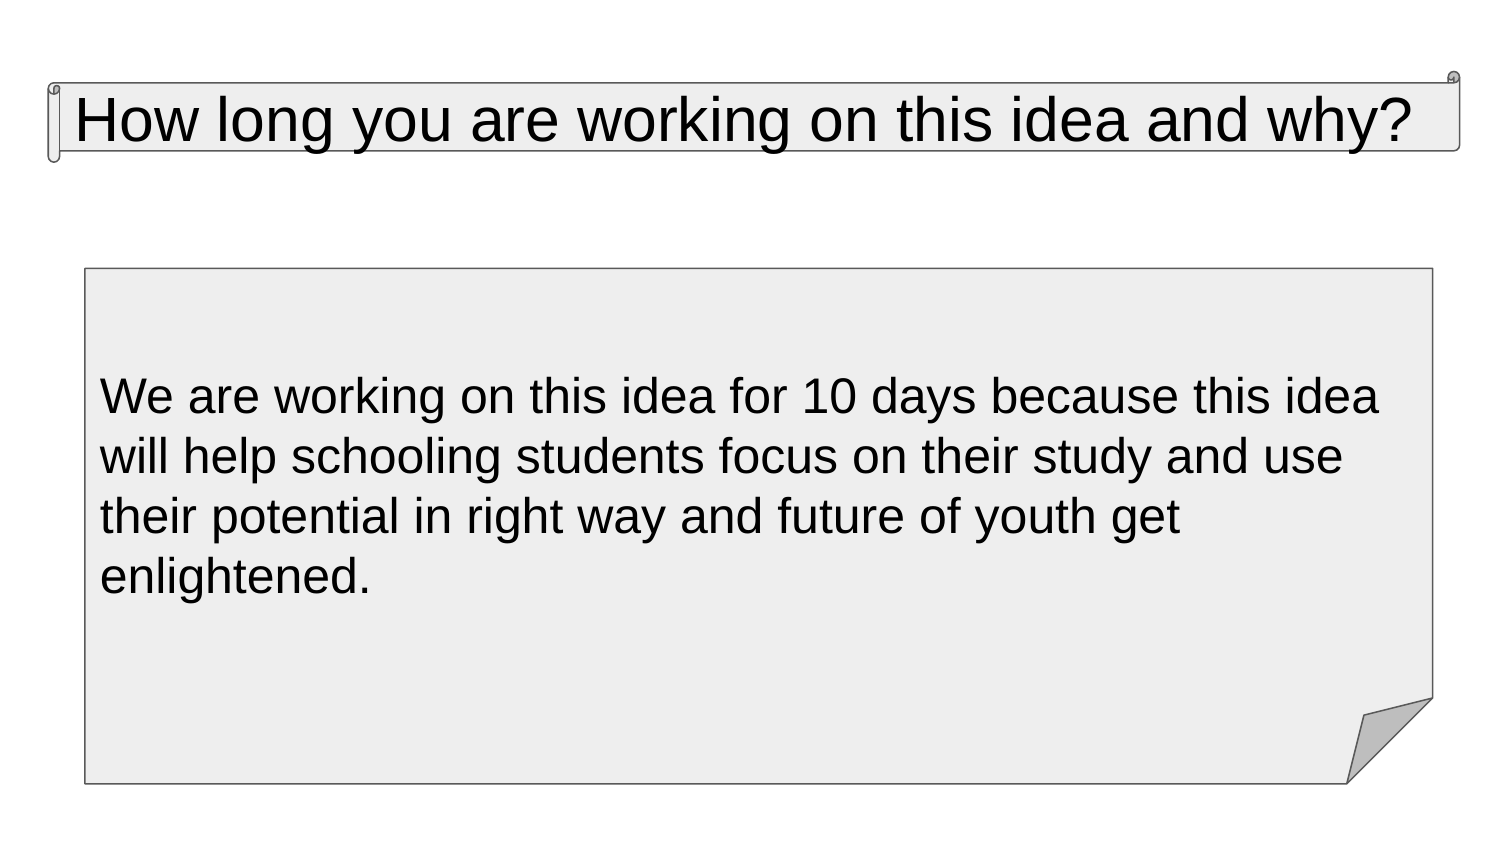

How long you are working on this idea and why?
We are working on this idea for 10 days because this idea will help schooling students focus on their study and use their potential in right way and future of youth get enlightened.